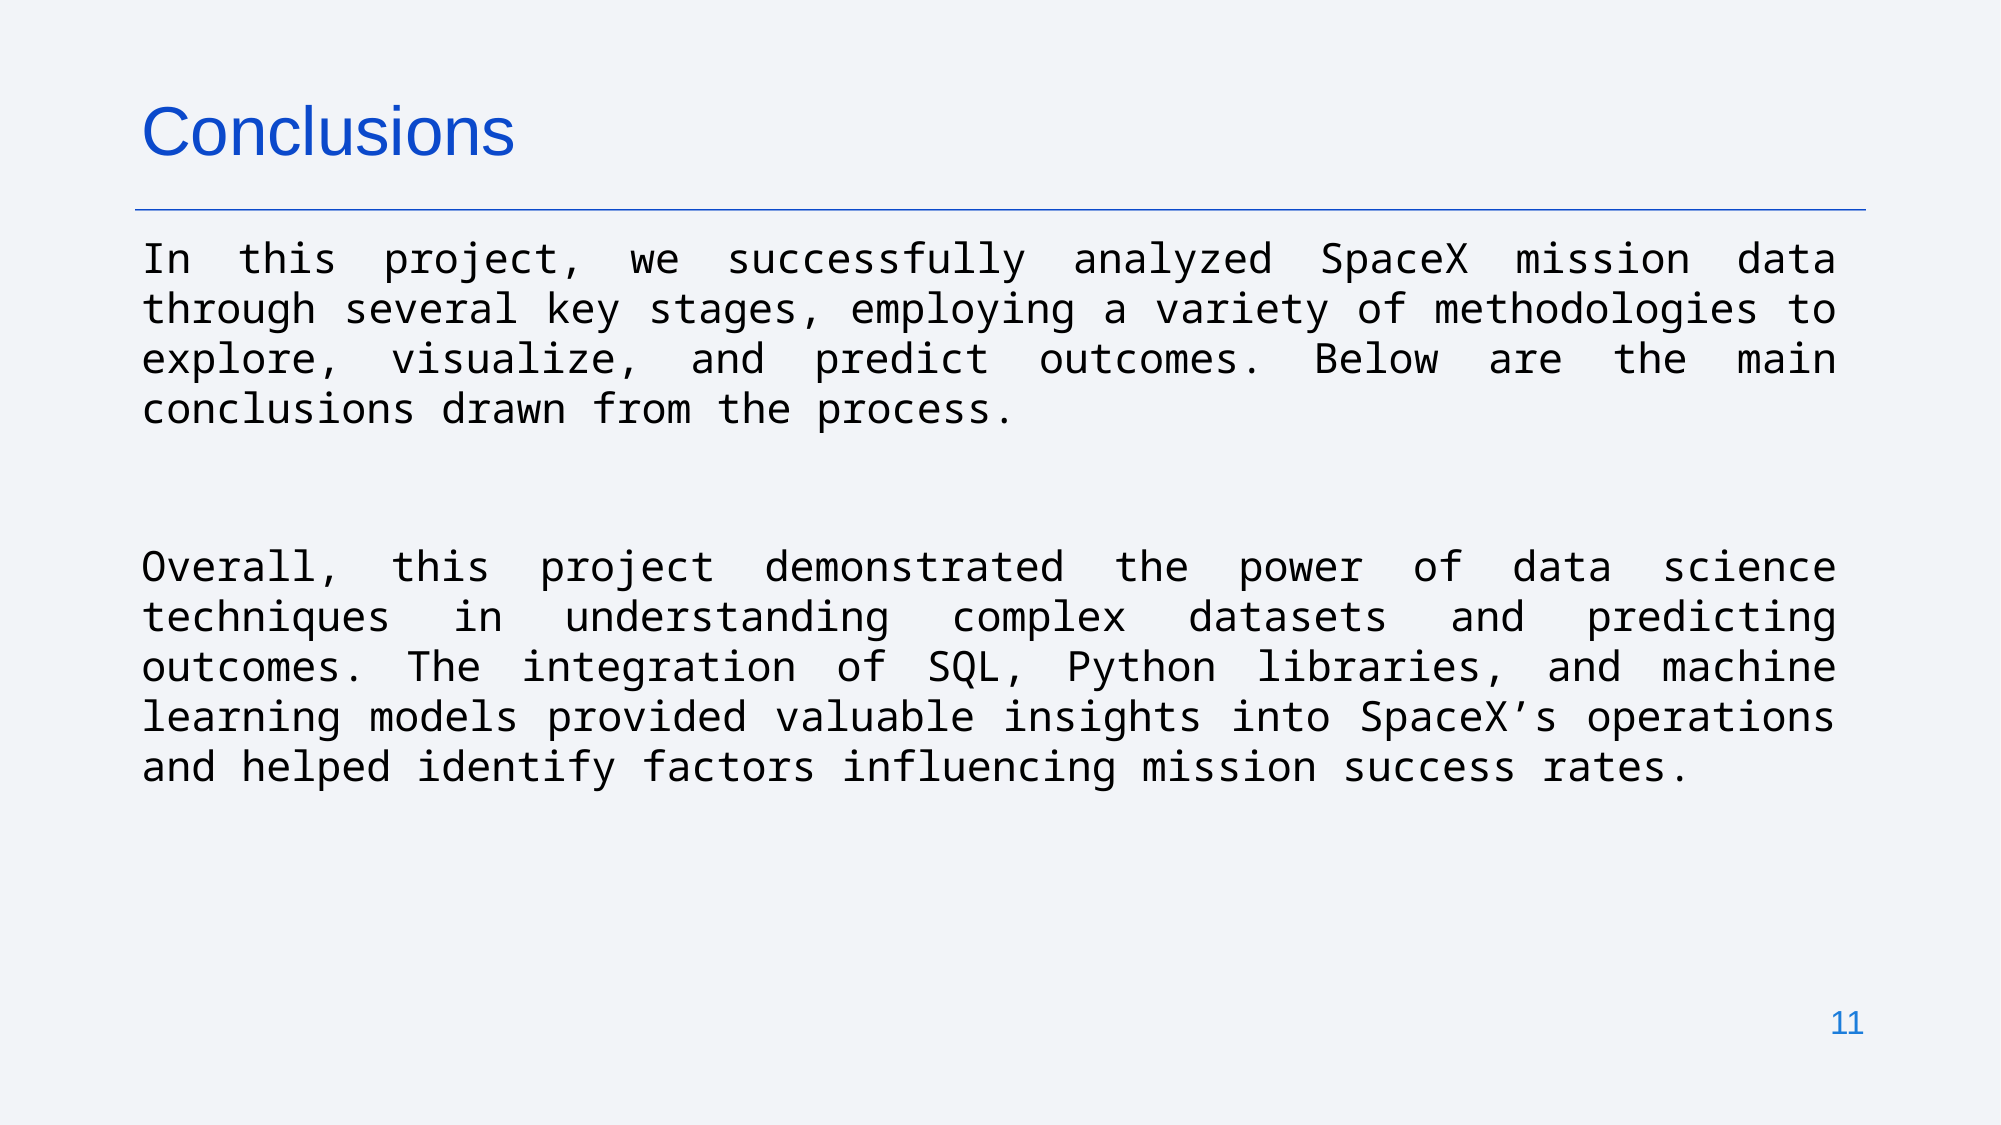

Conclusions
In this project, we successfully analyzed SpaceX mission data through several key stages, employing a variety of methodologies to explore, visualize, and predict outcomes. Below are the main conclusions drawn from the process.

Overall, this project demonstrated the power of data science techniques in understanding complex datasets and predicting outcomes. The integration of SQL, Python libraries, and machine learning models provided valuable insights into SpaceX’s operations and helped identify factors influencing mission success rates.
11